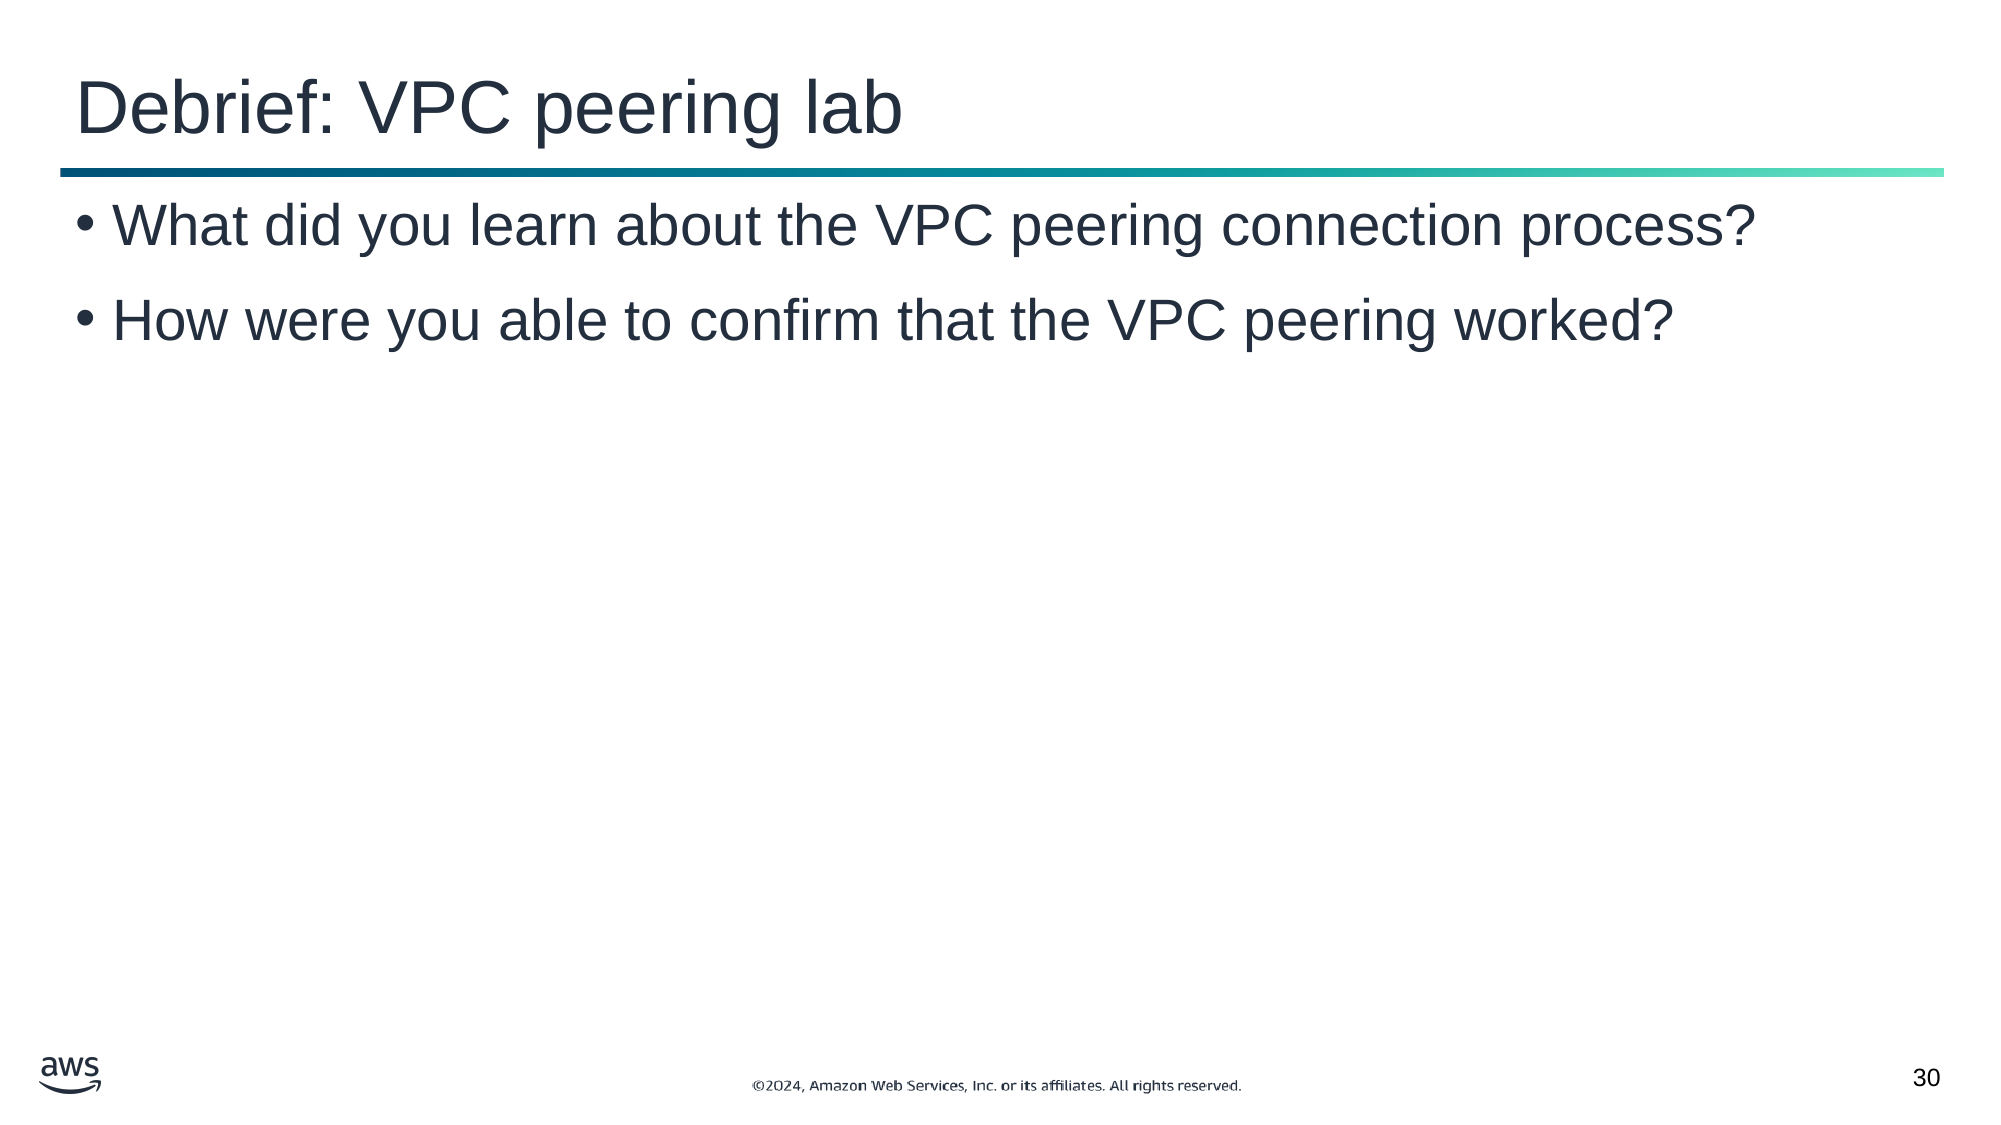

# Debrief: VPC peering lab
What did you learn about the VPC peering connection process?
How were you able to confirm that the VPC peering worked?
30